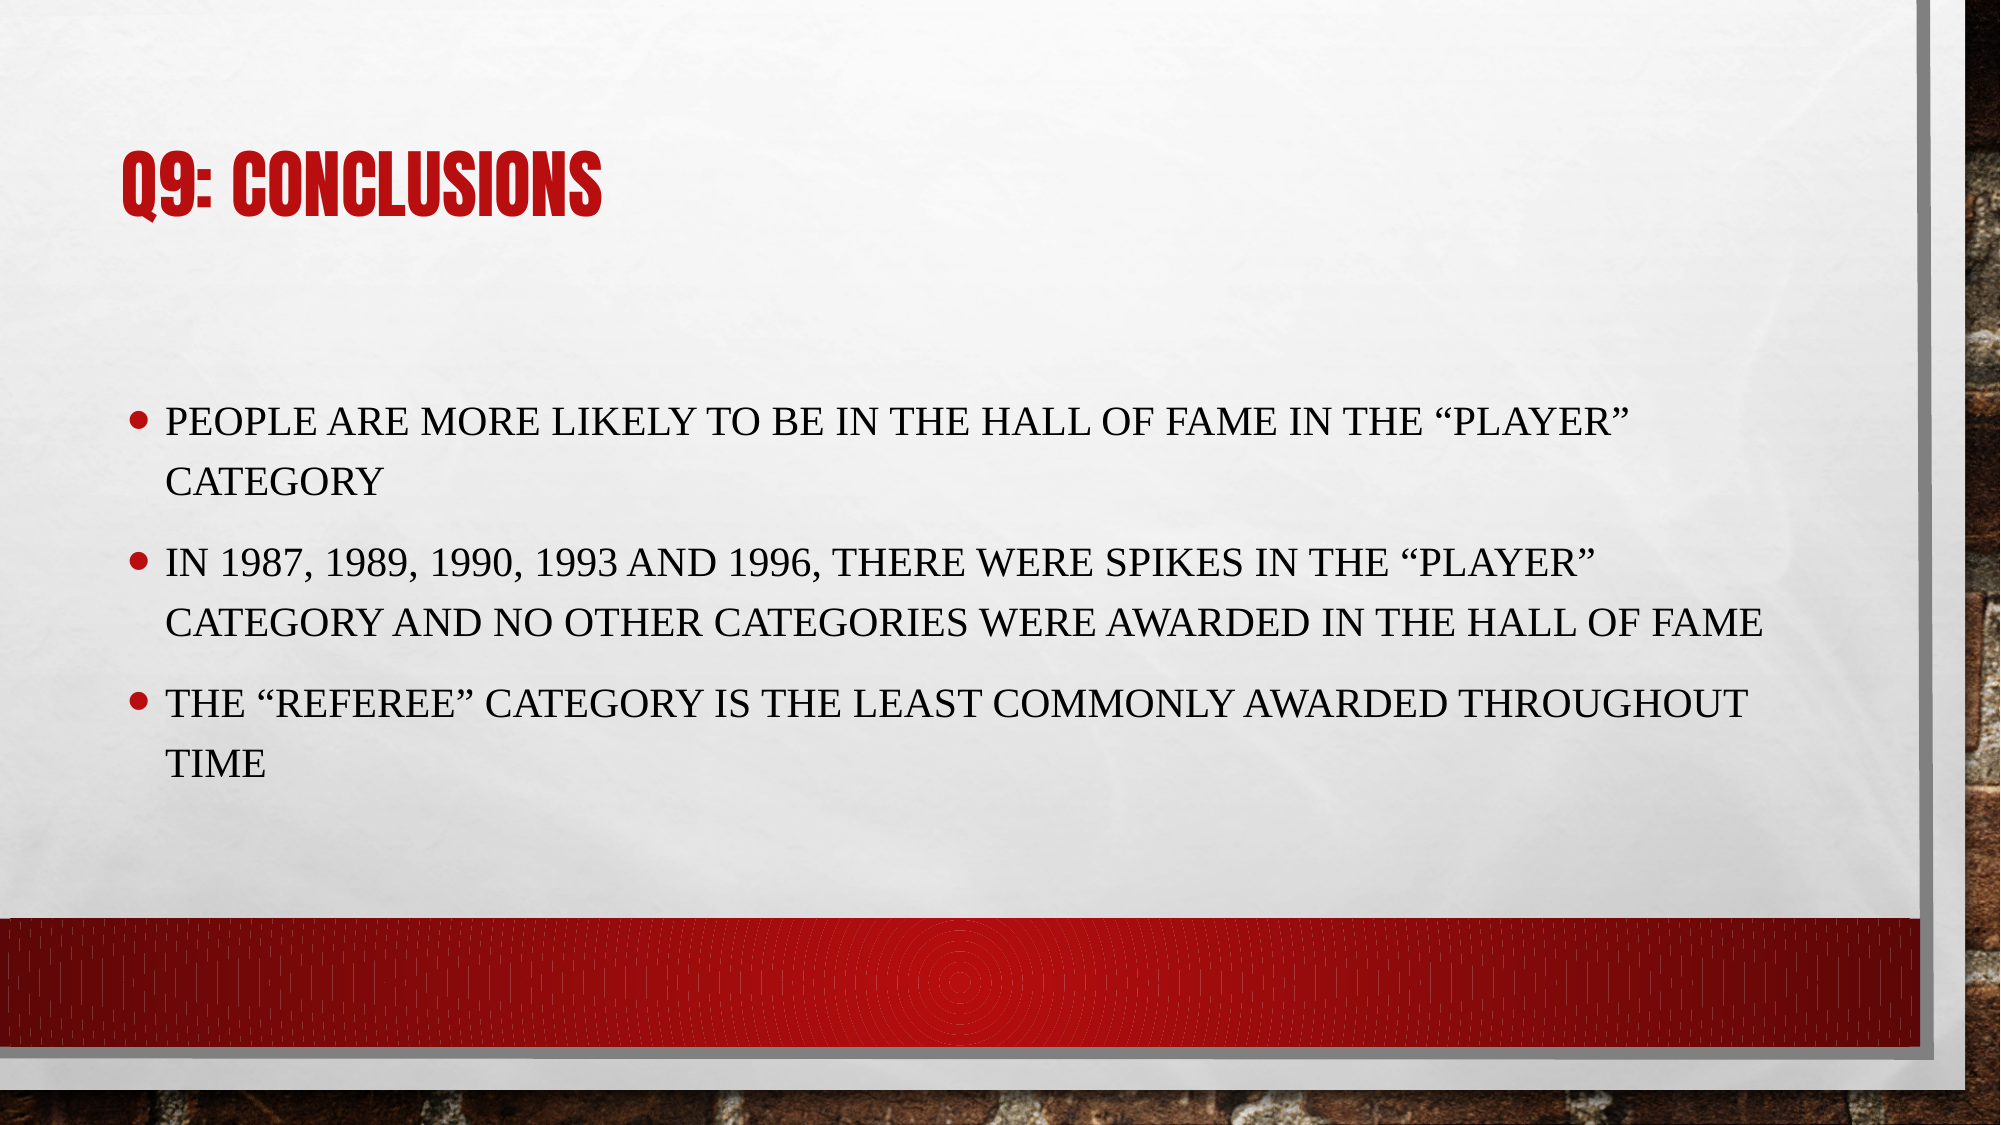

# Q9: conclusions
People are more likely to be in the Hall of fame in the “Player” category
In 1987, 1989, 1990, 1993 and 1996, there were spikes in the “player” category and no other categories were awarded in the hall of fame
The “referee” category is the least commonly awarded throughout time